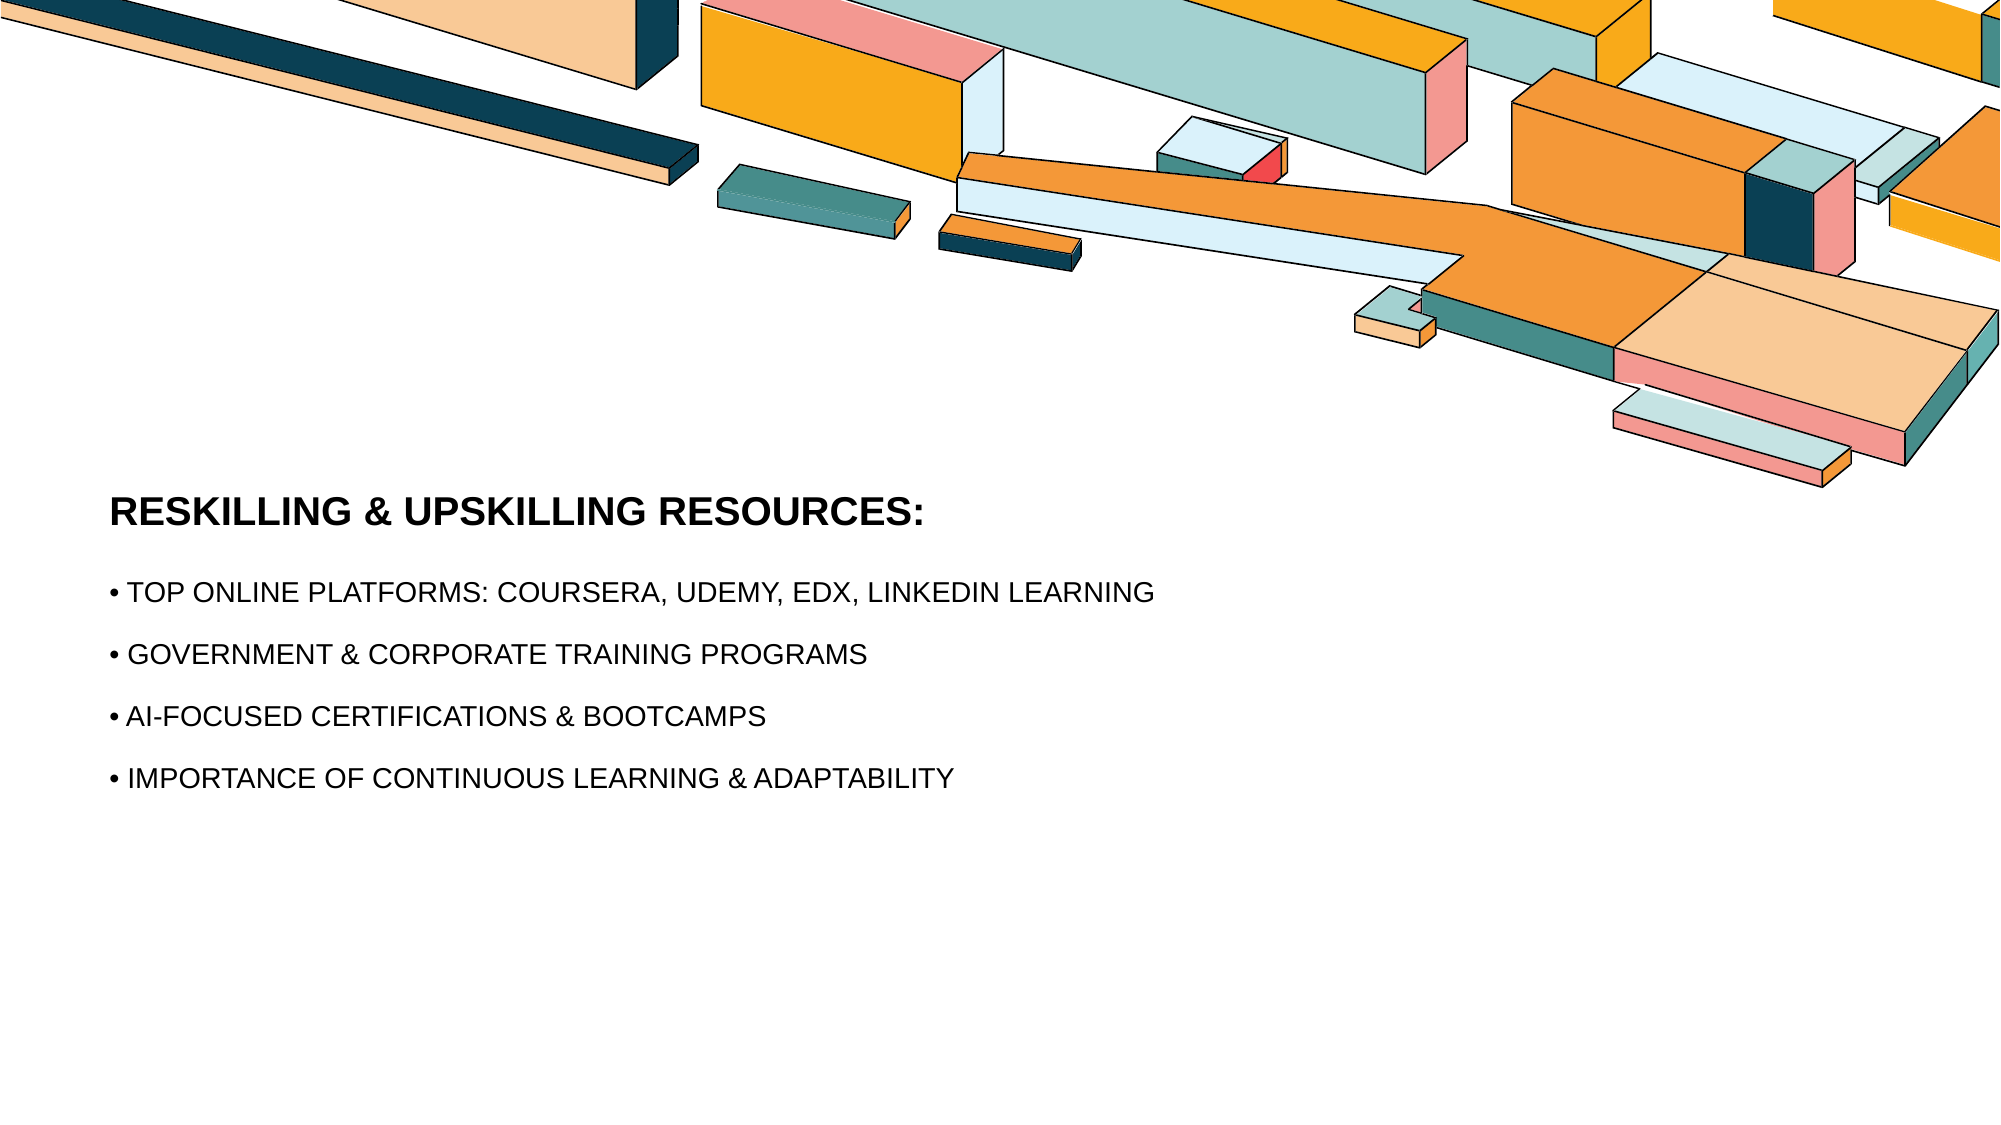

# Reskilling & Upskilling Resources: • Top online platforms: Coursera, Udemy, edX, LinkedIn Learning • Government & corporate training programs • AI-focused certifications & bootcamps • Importance of continuous learning & adaptability